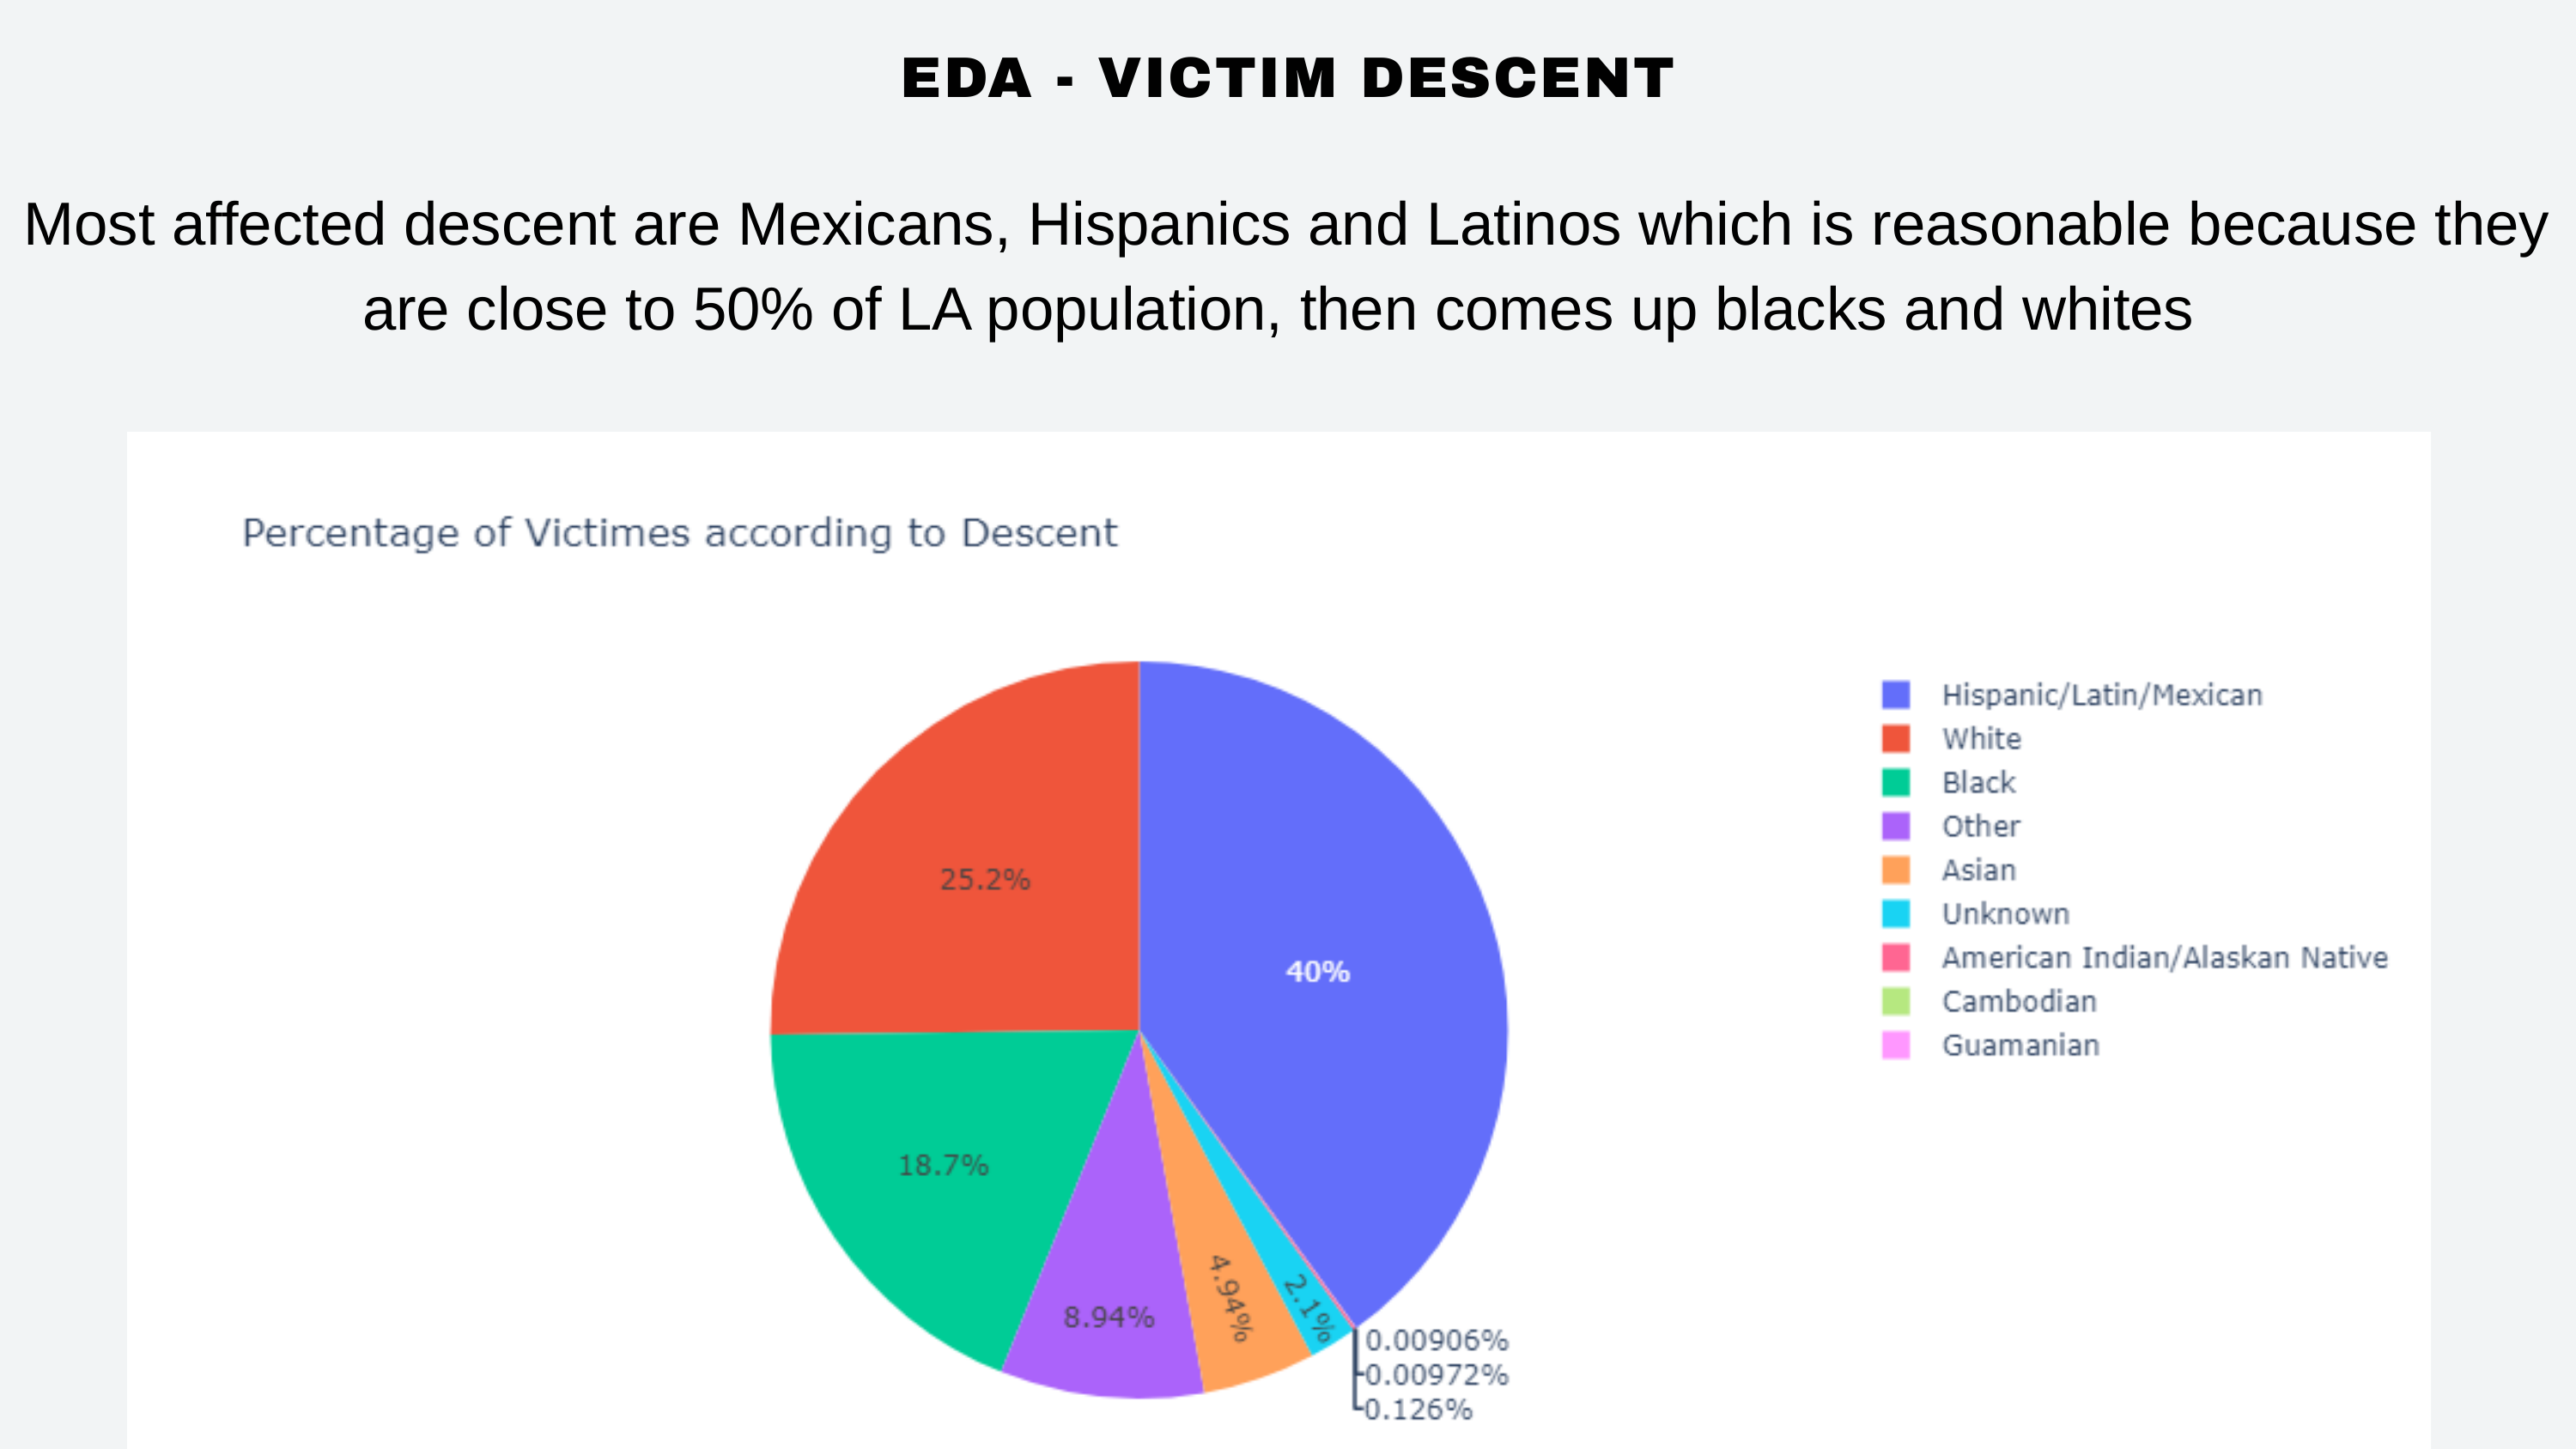

EDA - VICTIM DESCENT
Most affected descent are Mexicans, Hispanics and Latinos which is reasonable because they are close to 50% of LA population, then comes up blacks and whites